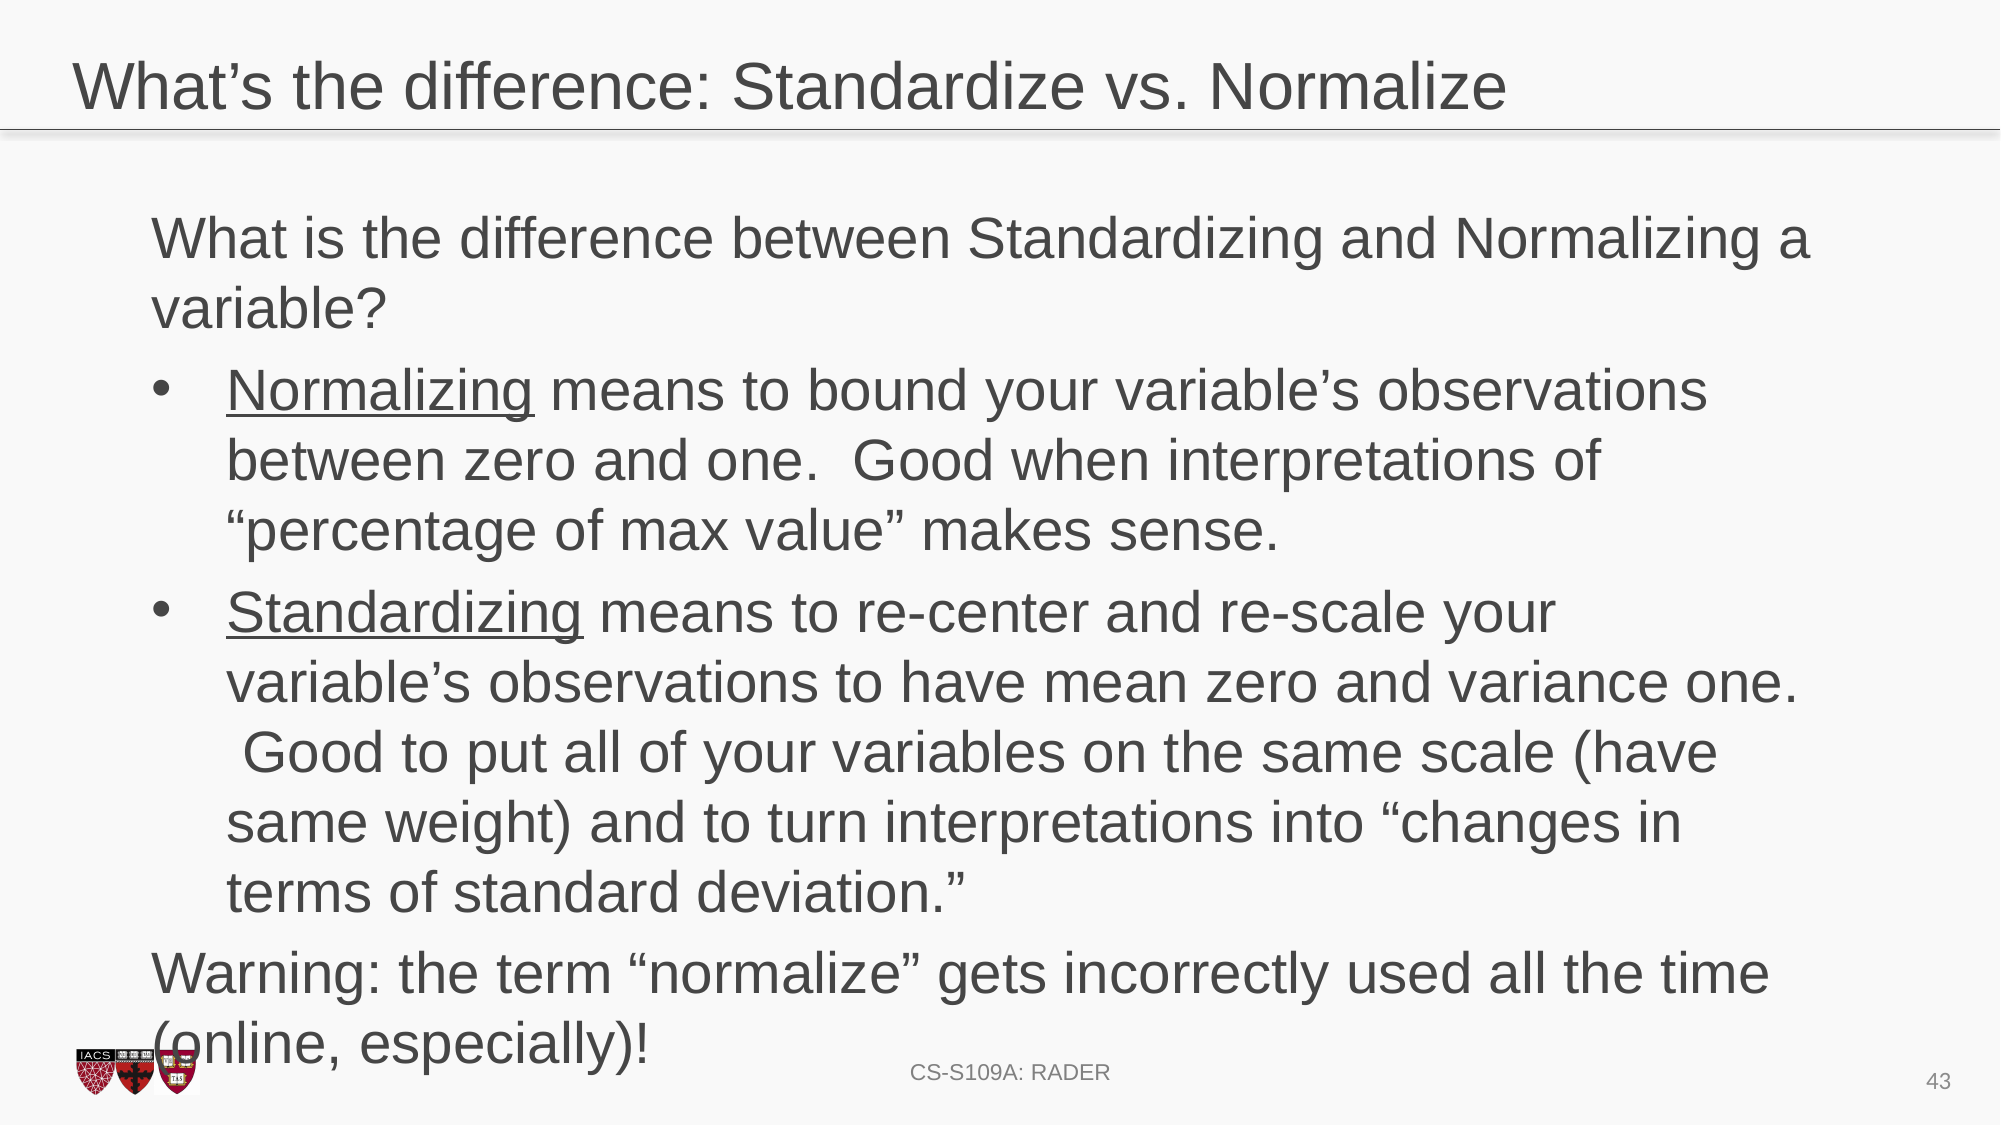

# What’s the difference: Standardize vs. Normalize
What is the difference between Standardizing and Normalizing a variable?
Normalizing means to bound your variable’s observations between zero and one.  Good when interpretations of “percentage of max value” makes sense.
Standardizing means to re-center and re-scale your variable’s observations to have mean zero and variance one.  Good to put all of your variables on the same scale (have same weight) and to turn interpretations into “changes in terms of standard deviation.”
Warning: the term “normalize” gets incorrectly used all the time (online, especially)!
43